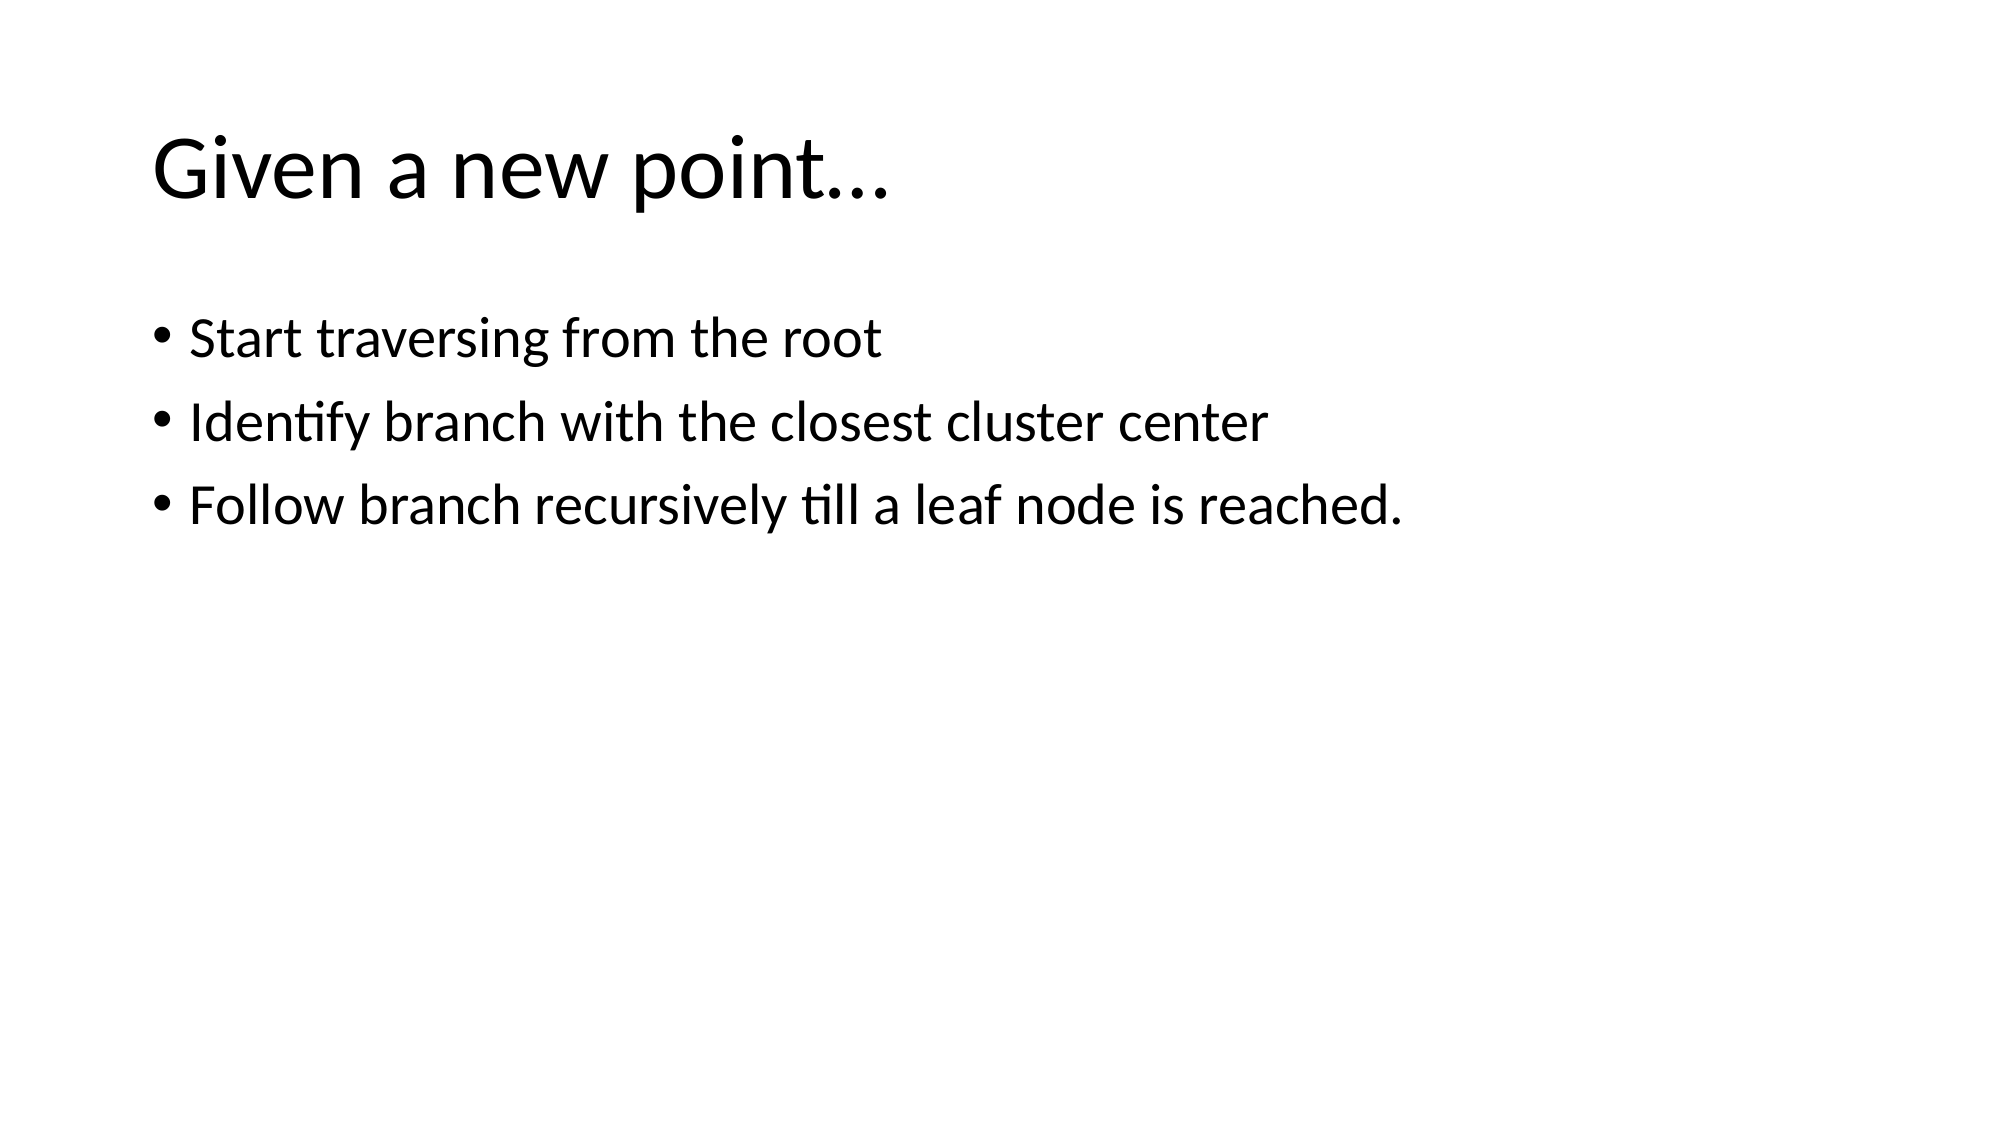

# Given a new point…
Start traversing from the root
Identify branch with the closest cluster center
Follow branch recursively till a leaf node is reached.